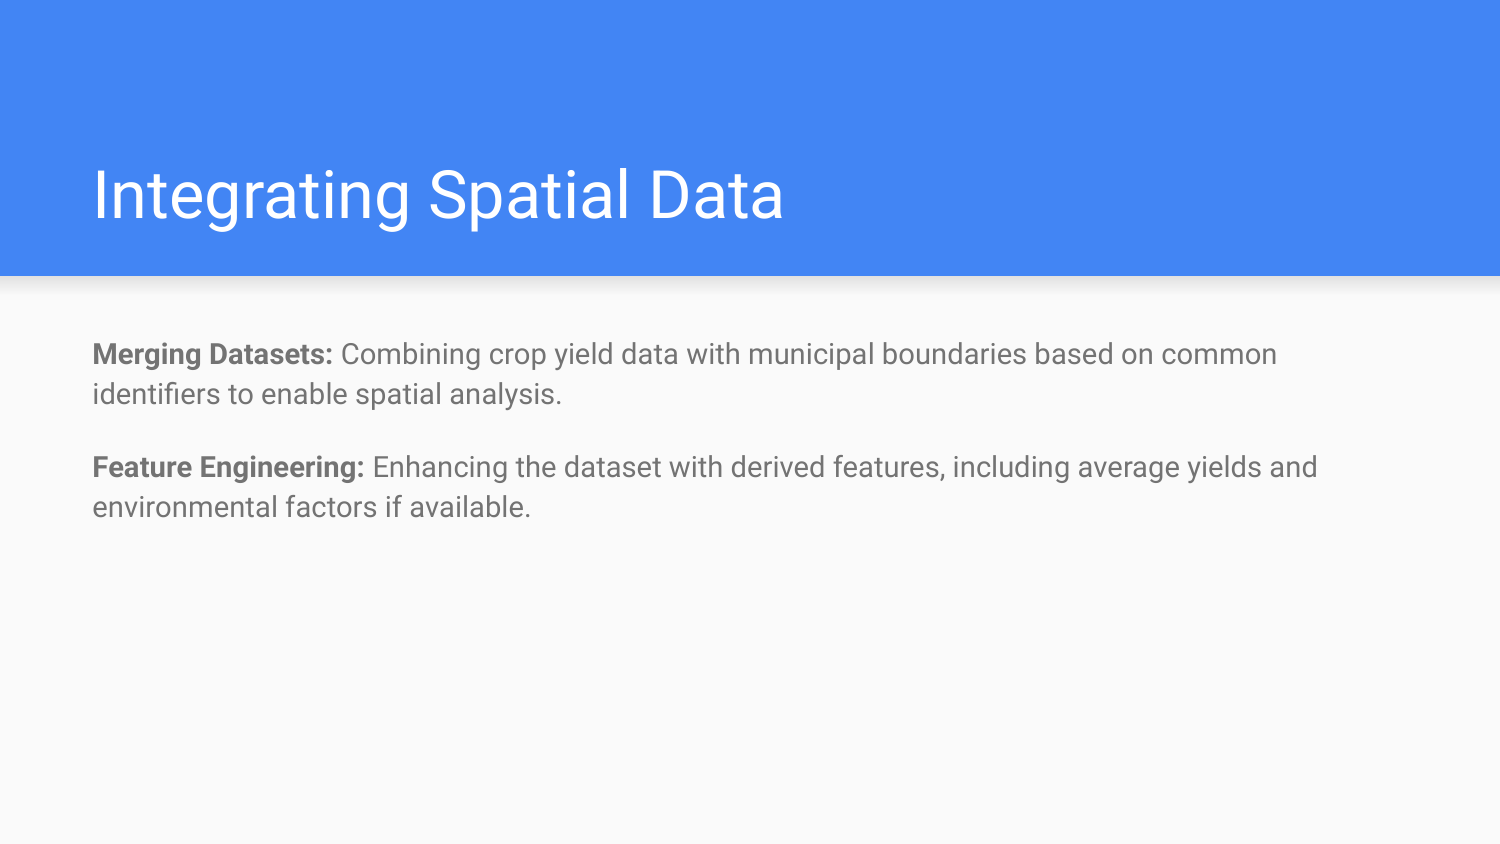

# Integrating Spatial Data
Merging Datasets: Combining crop yield data with municipal boundaries based on common identifiers to enable spatial analysis.
Feature Engineering: Enhancing the dataset with derived features, including average yields and environmental factors if available.